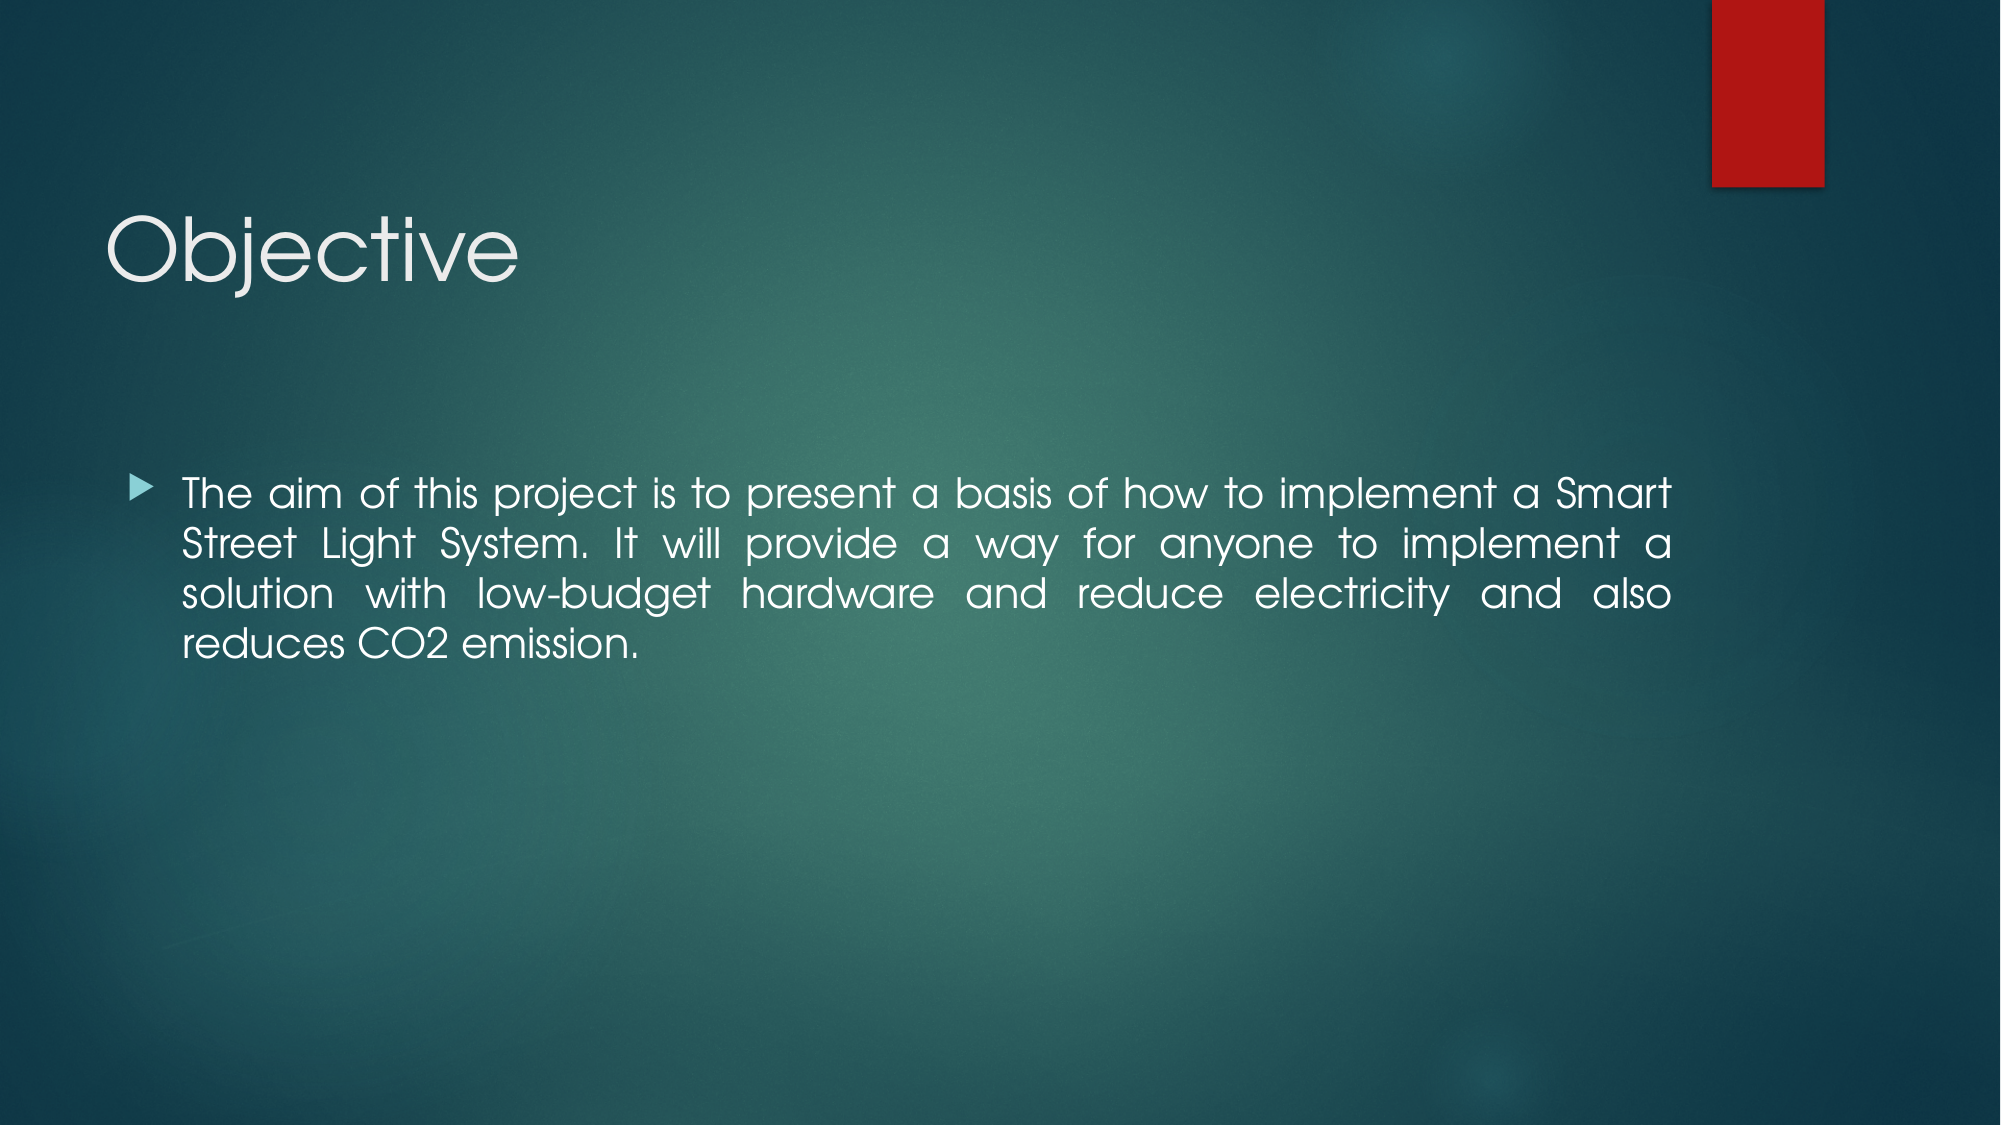

# Objective
The aim of this project is to present a basis of how to implement a Smart Street Light System. It will provide a way for anyone to implement a solution with low-budget hardware and reduce electricity and also reduces CO2 emission.